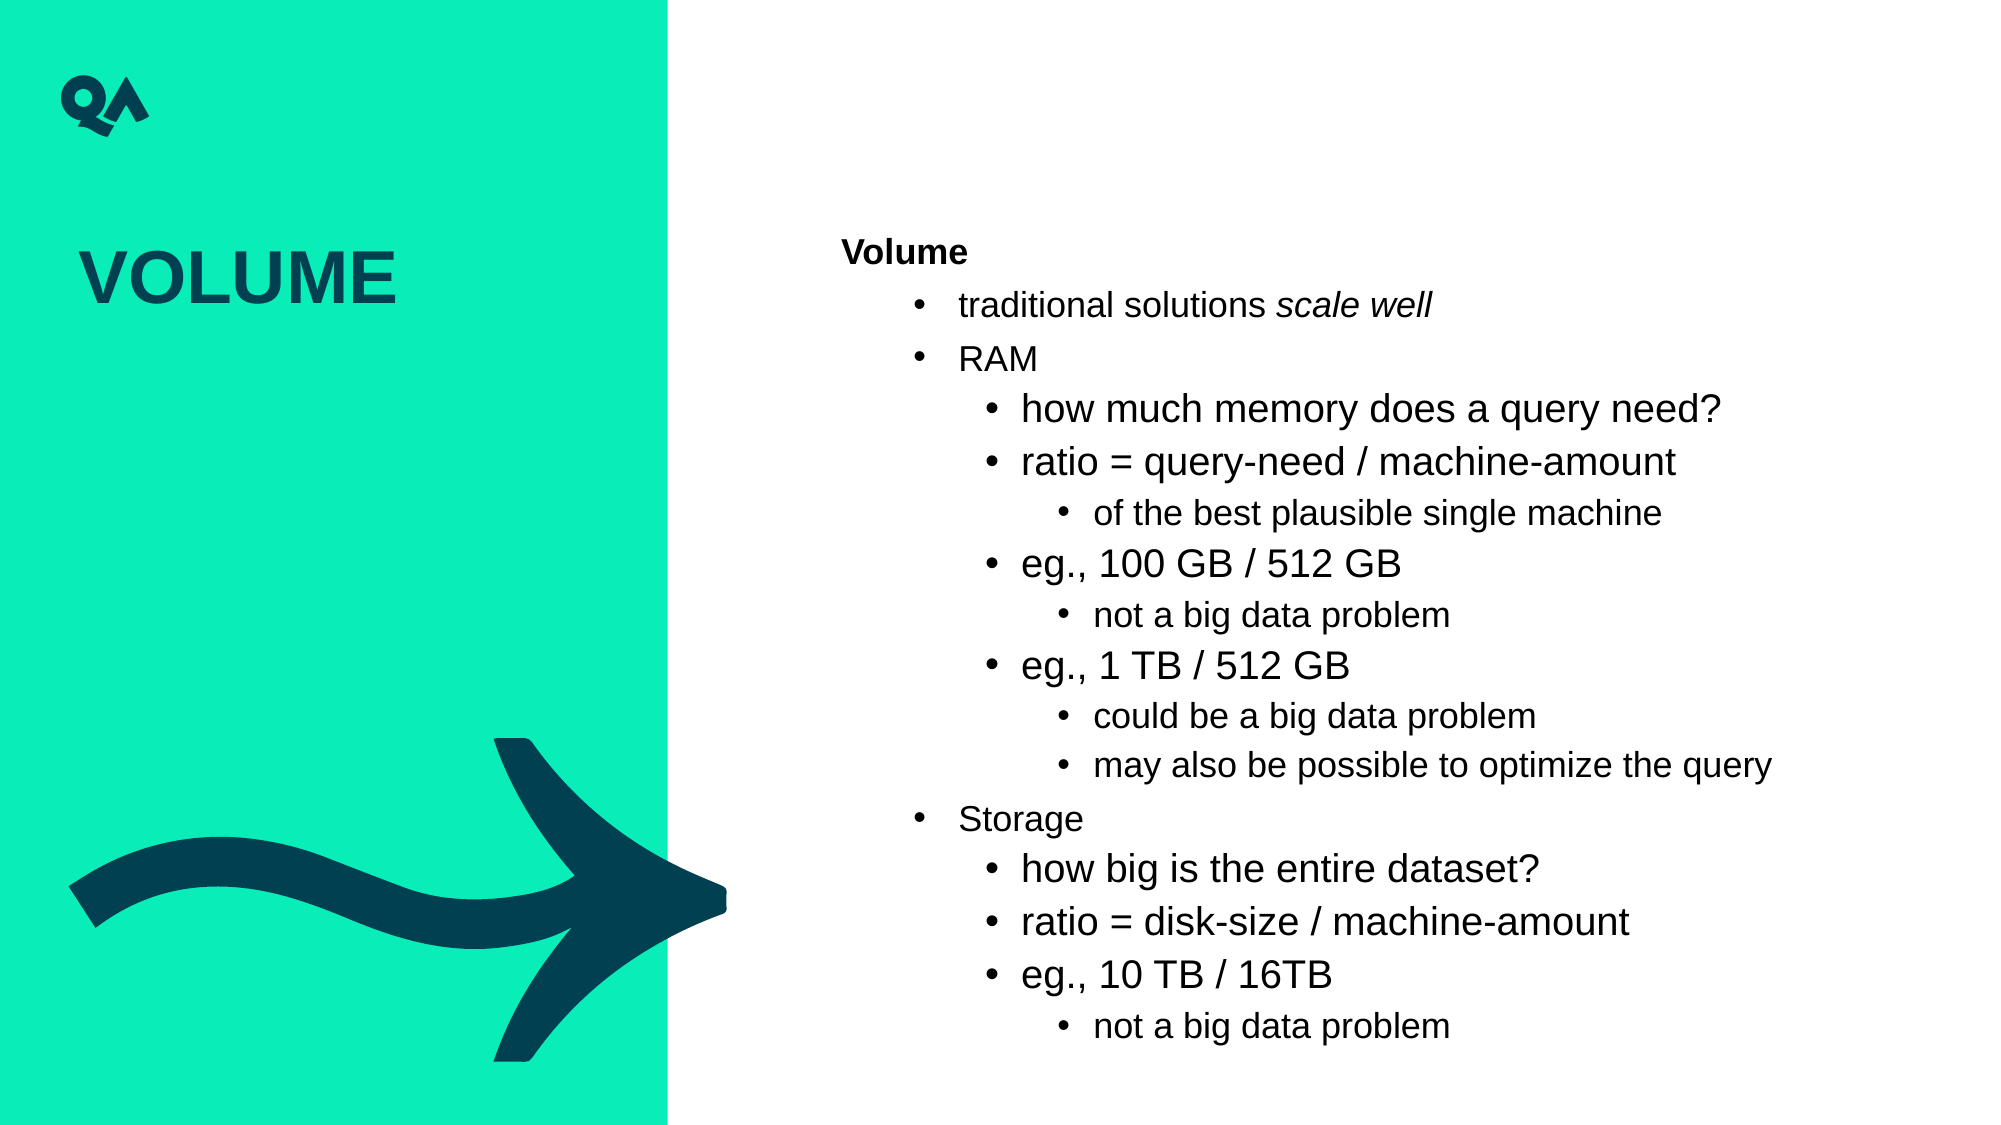

Volume
Volume
traditional solutions scale well
RAM
how much memory does a query need?
ratio = query-need / machine-amount
of the best plausible single machine
eg., 100 GB / 512 GB
not a big data problem
eg., 1 TB / 512 GB
could be a big data problem
may also be possible to optimize the query
Storage
how big is the entire dataset?
ratio = disk-size / machine-amount
eg., 10 TB / 16TB
not a big data problem